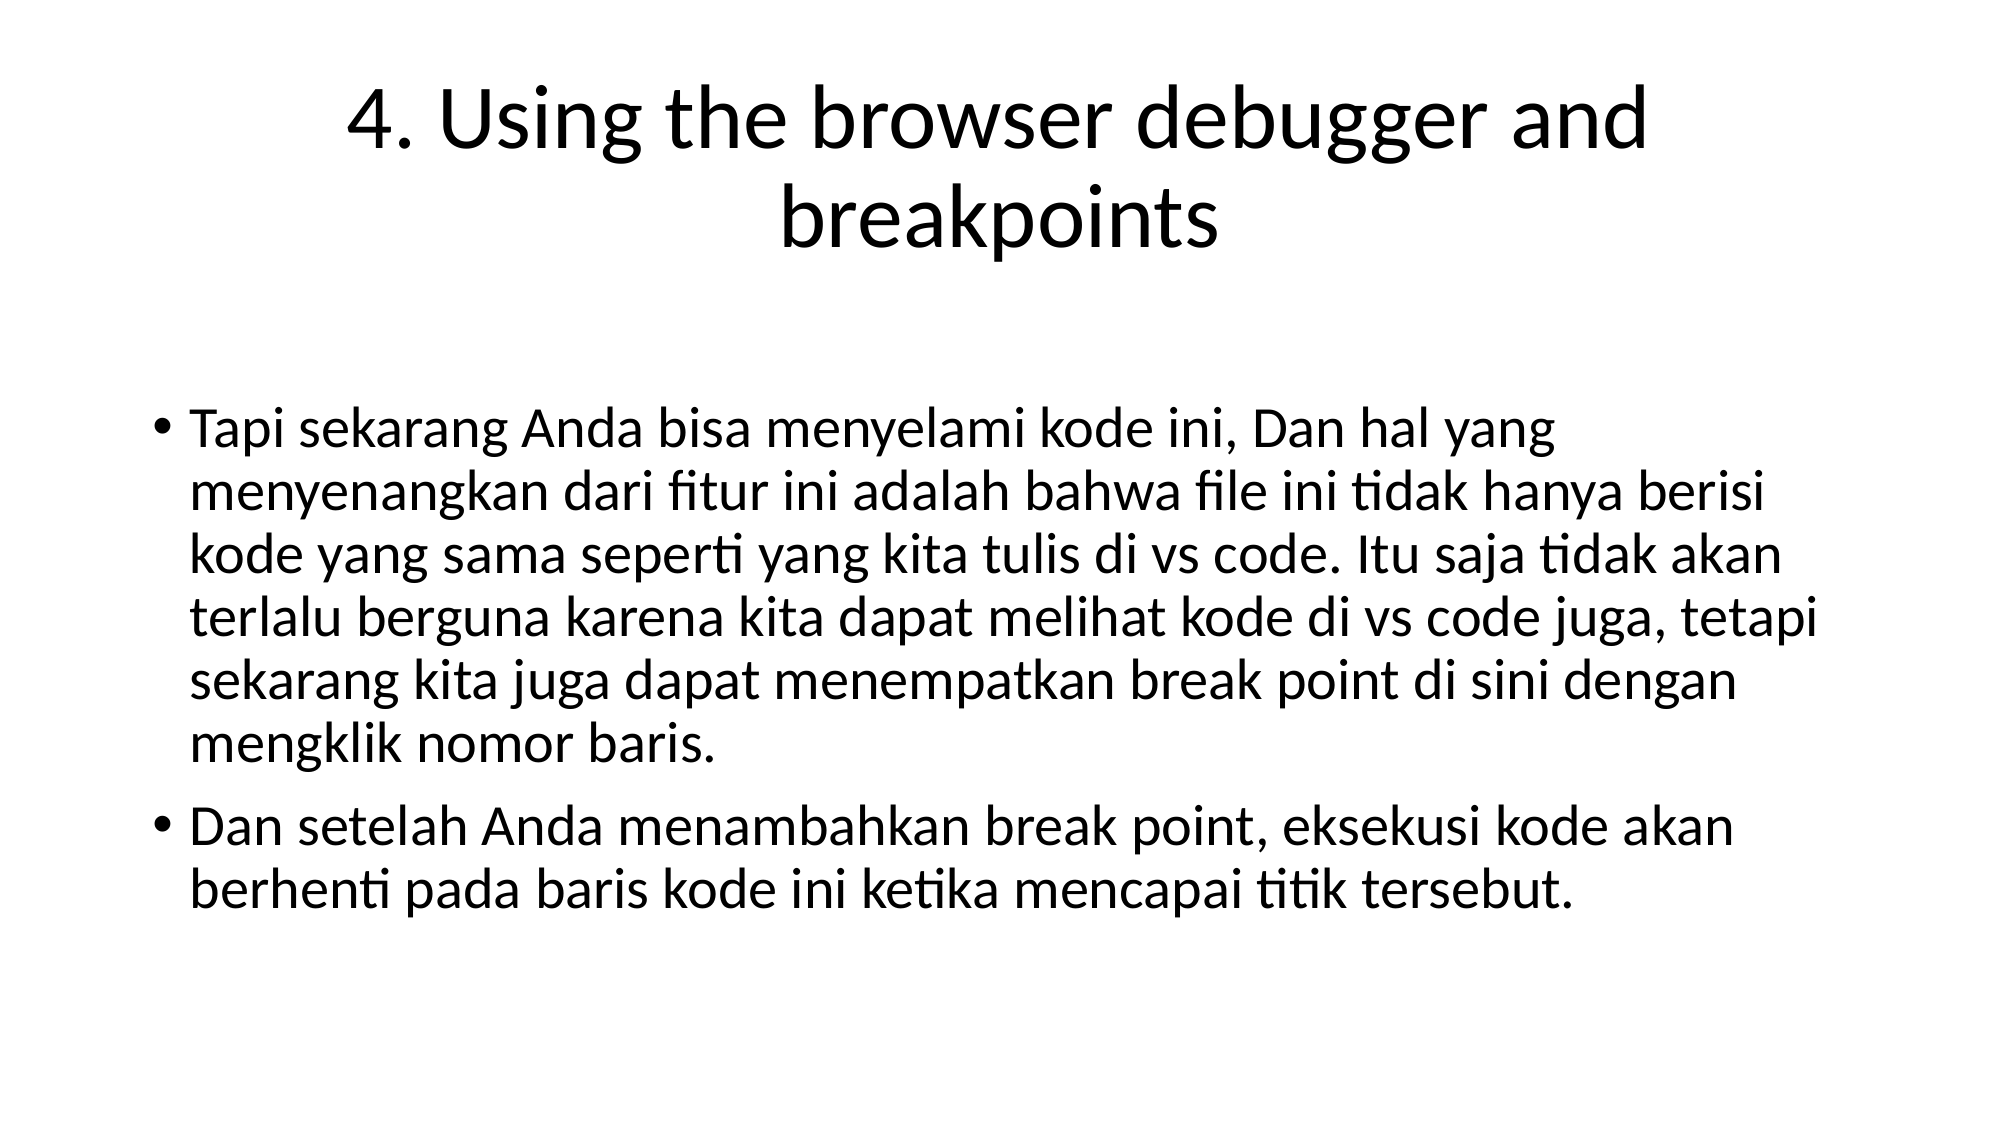

# 4. Using the browser debugger and breakpoints

Tapi sekarang Anda bisa menyelami kode ini, Dan hal yang menyenangkan dari fitur ini adalah bahwa file ini tidak hanya berisi kode yang sama seperti yang kita tulis di vs code. Itu saja tidak akan terlalu berguna karena kita dapat melihat kode di vs code juga, tetapi sekarang kita juga dapat menempatkan break point di sini dengan mengklik nomor baris.
Dan setelah Anda menambahkan break point, eksekusi kode akan berhenti pada baris kode ini ketika mencapai titik tersebut.